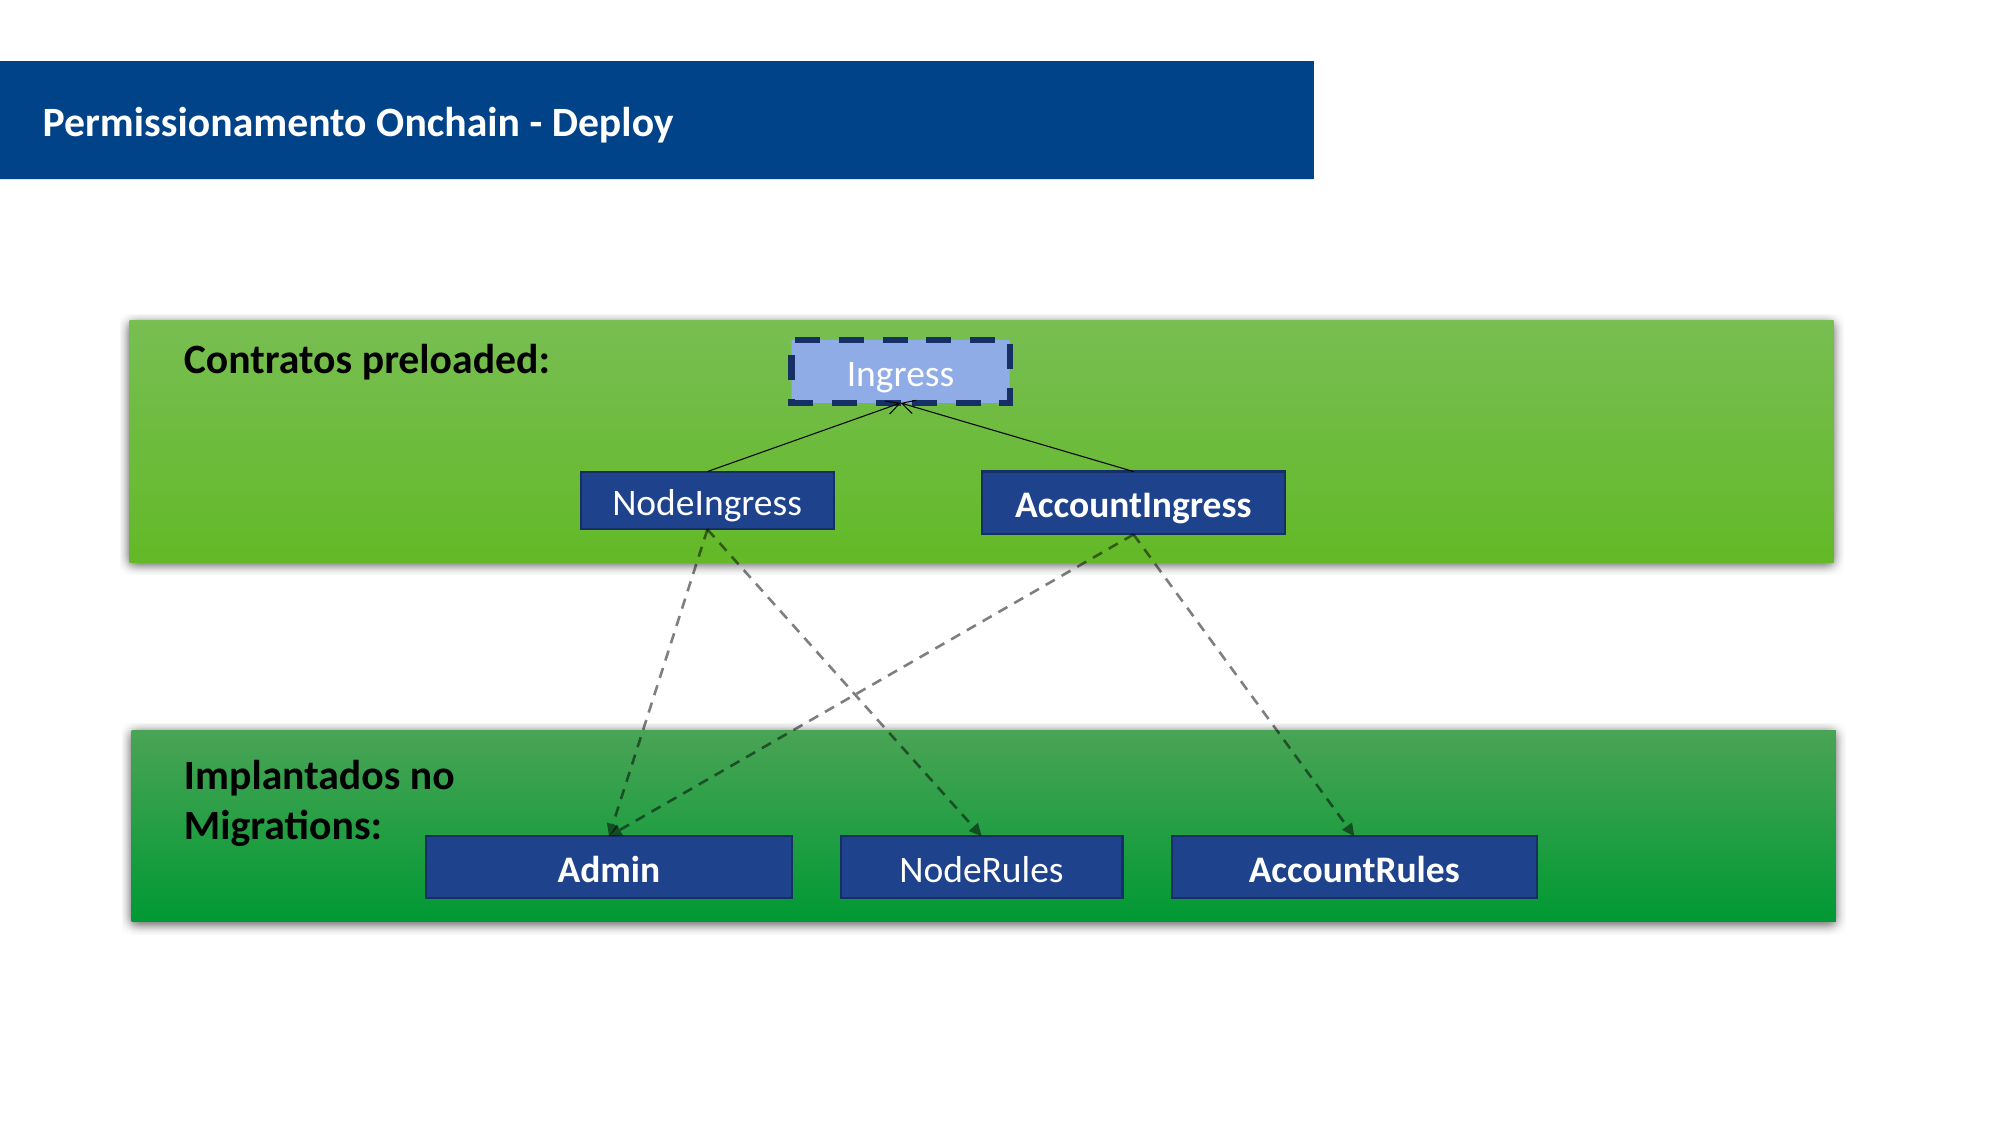

Permissionamento Onchain - Deploy

Contratos preloaded:
Ingress
NodeIngress
AccountIngress

Implantados no Migrations:
AccountRules
Admin
NodeRules